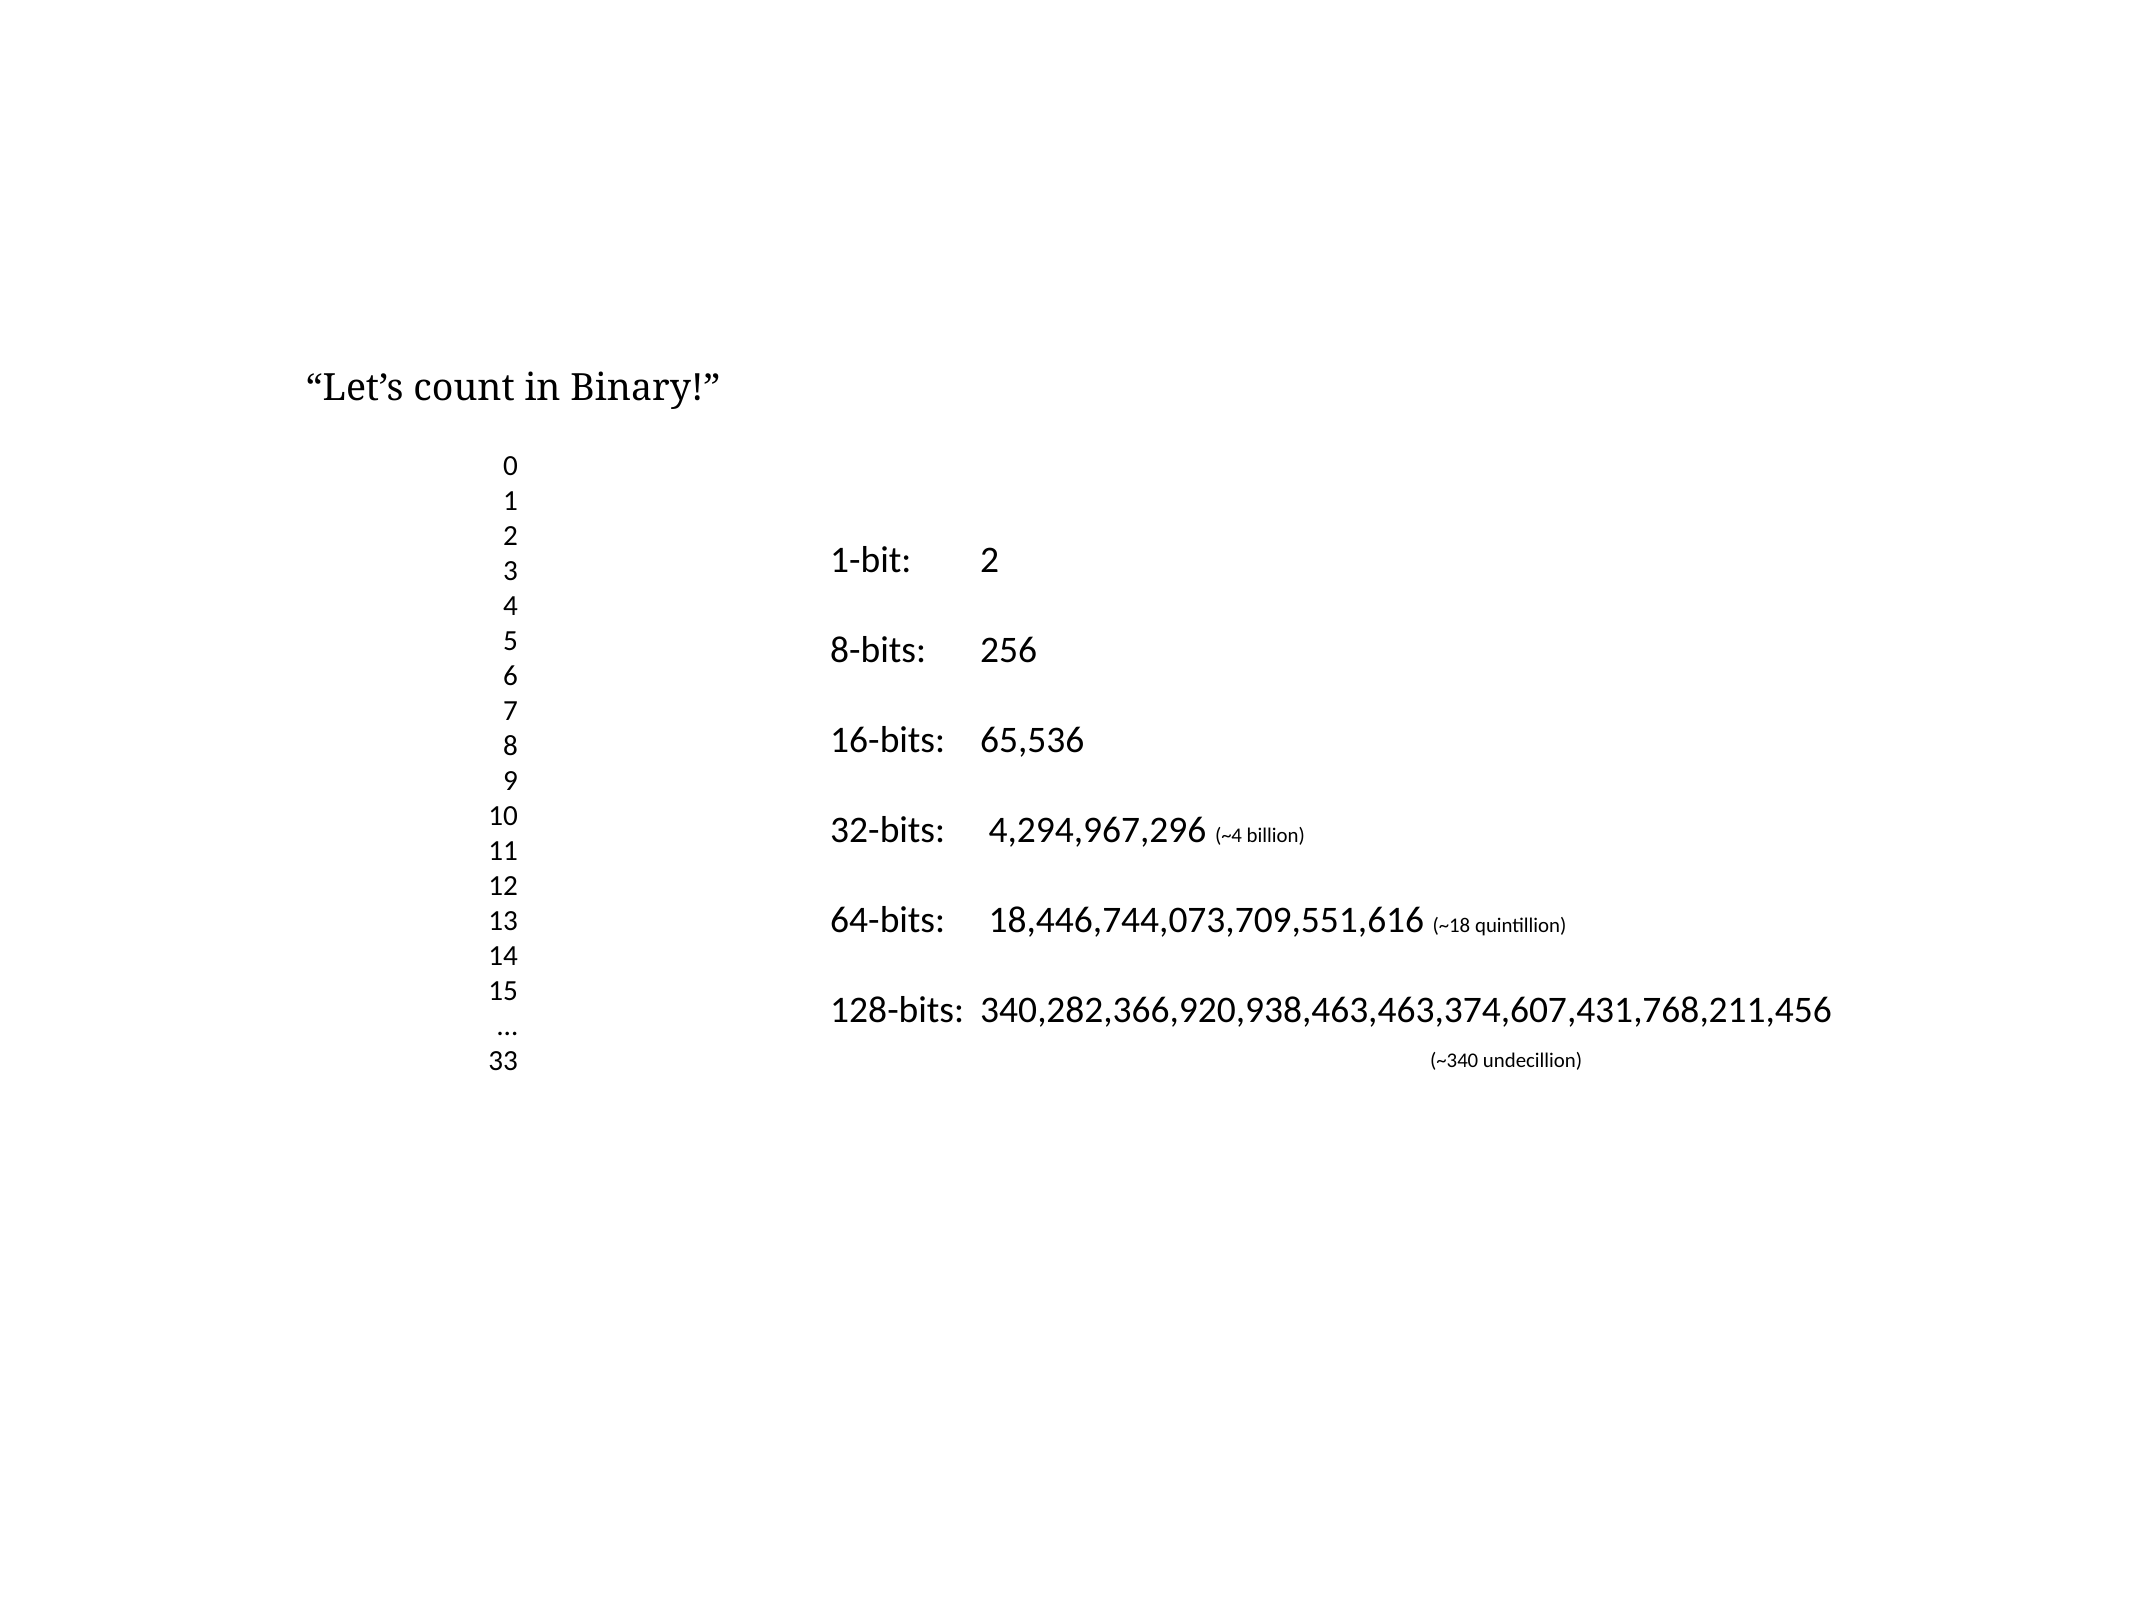

“Let’s count in Binary!”

0
1
2
3
4
5
6
7
8
9
10
11
12
13
14
15
…
33
0
1
10
11
100
101
110
111
1000
1001
1010
1011
1100
1101
1110
1111
…
00100001
1-bit: 	2

8-bits:	256

16-bits:	65,536

32-bits:	 4,294,967,296 (~4 billion)

64-bits:	 18,446,744,073,709,551,616 (~18 quintillion)

128-bits:	340,282,366,920,938,463,463,374,607,431,768,211,456
				(~340 undecillion)